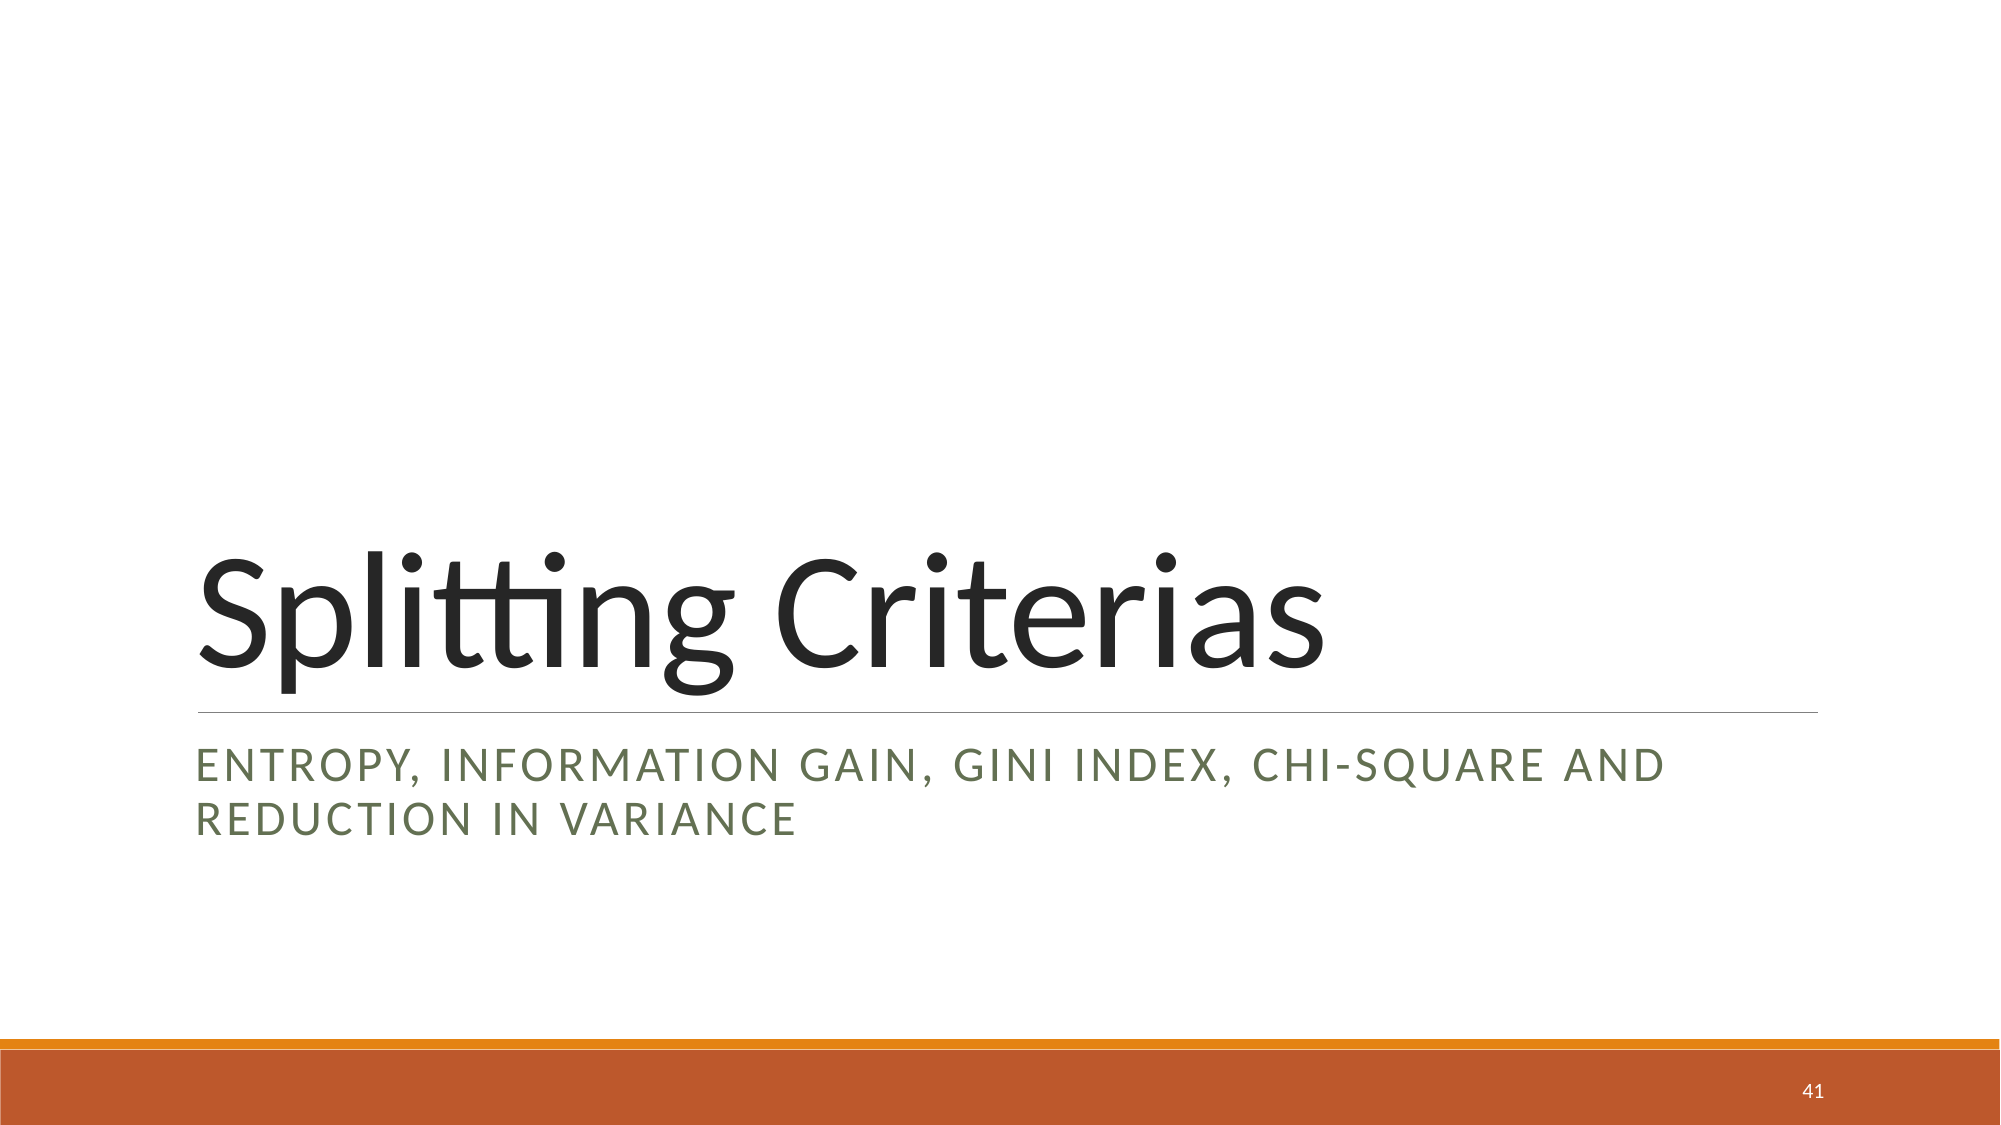

# Splitting Criterias
Entropy, Information gain, Gini Index, Chi-Square and Reduction in Variance
41